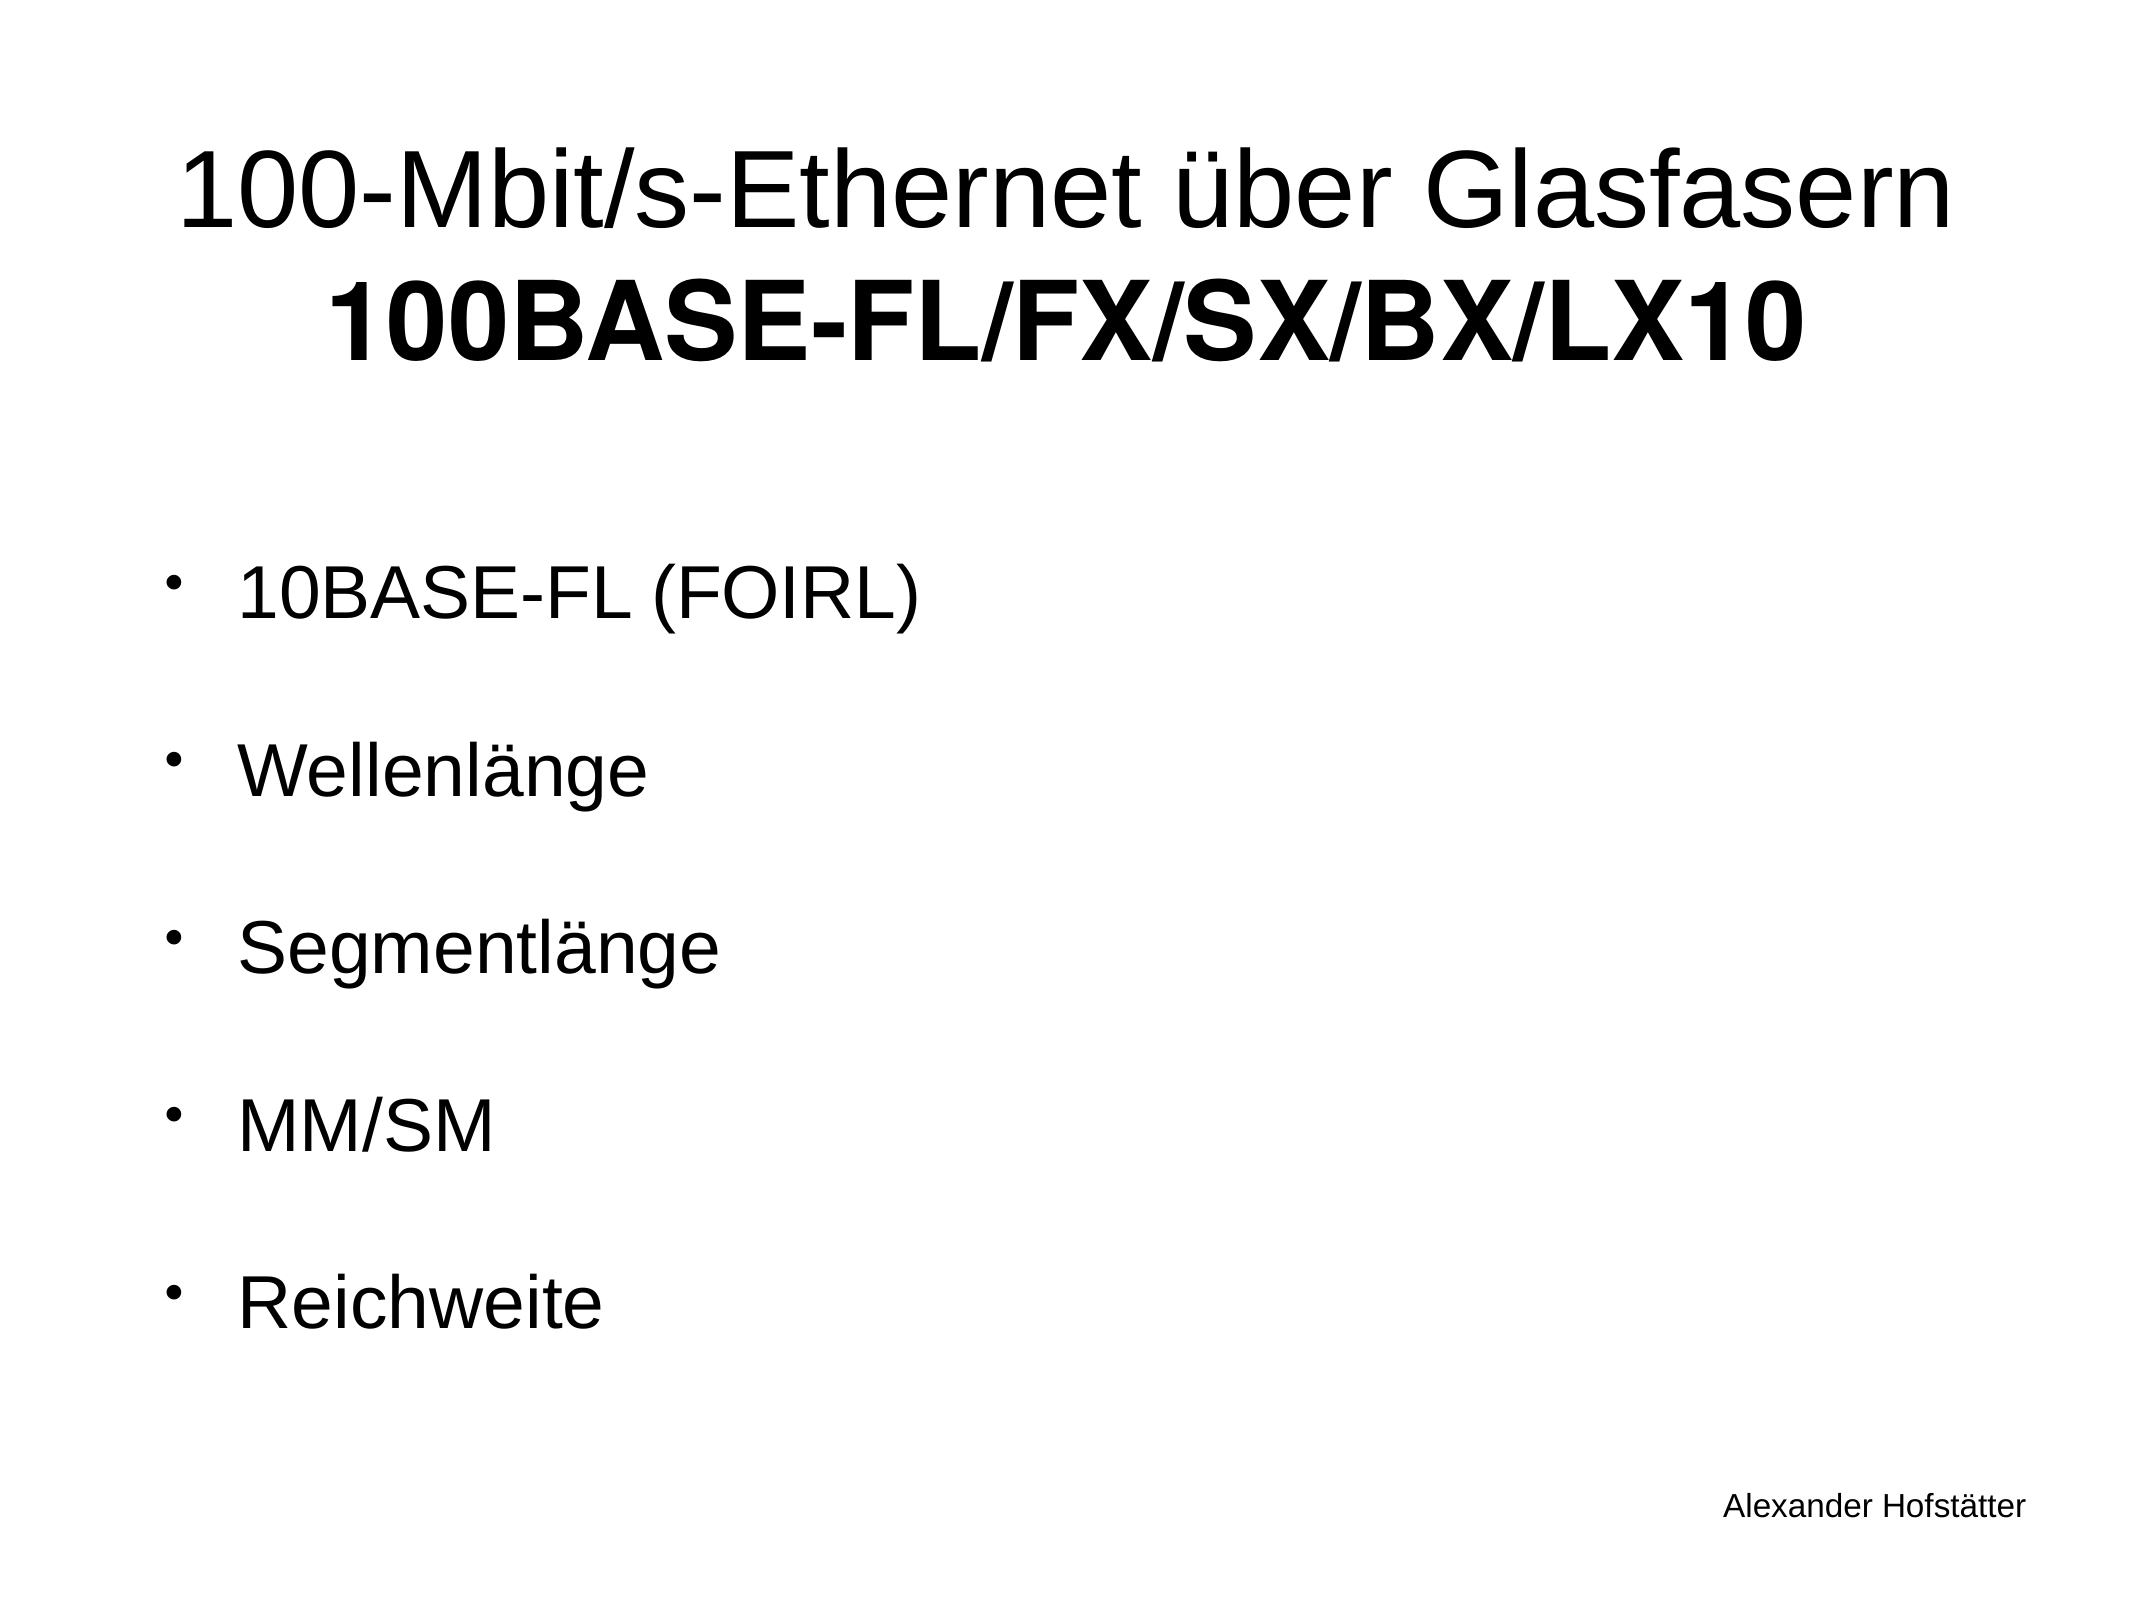

# 100-Mbit/s-Ethernet über Glasfasern 100BASE-FL/FX/SX/BX/LX10
10BASE-FL (FOIRL)
Wellenlänge
Segmentlänge
MM/SM
Reichweite